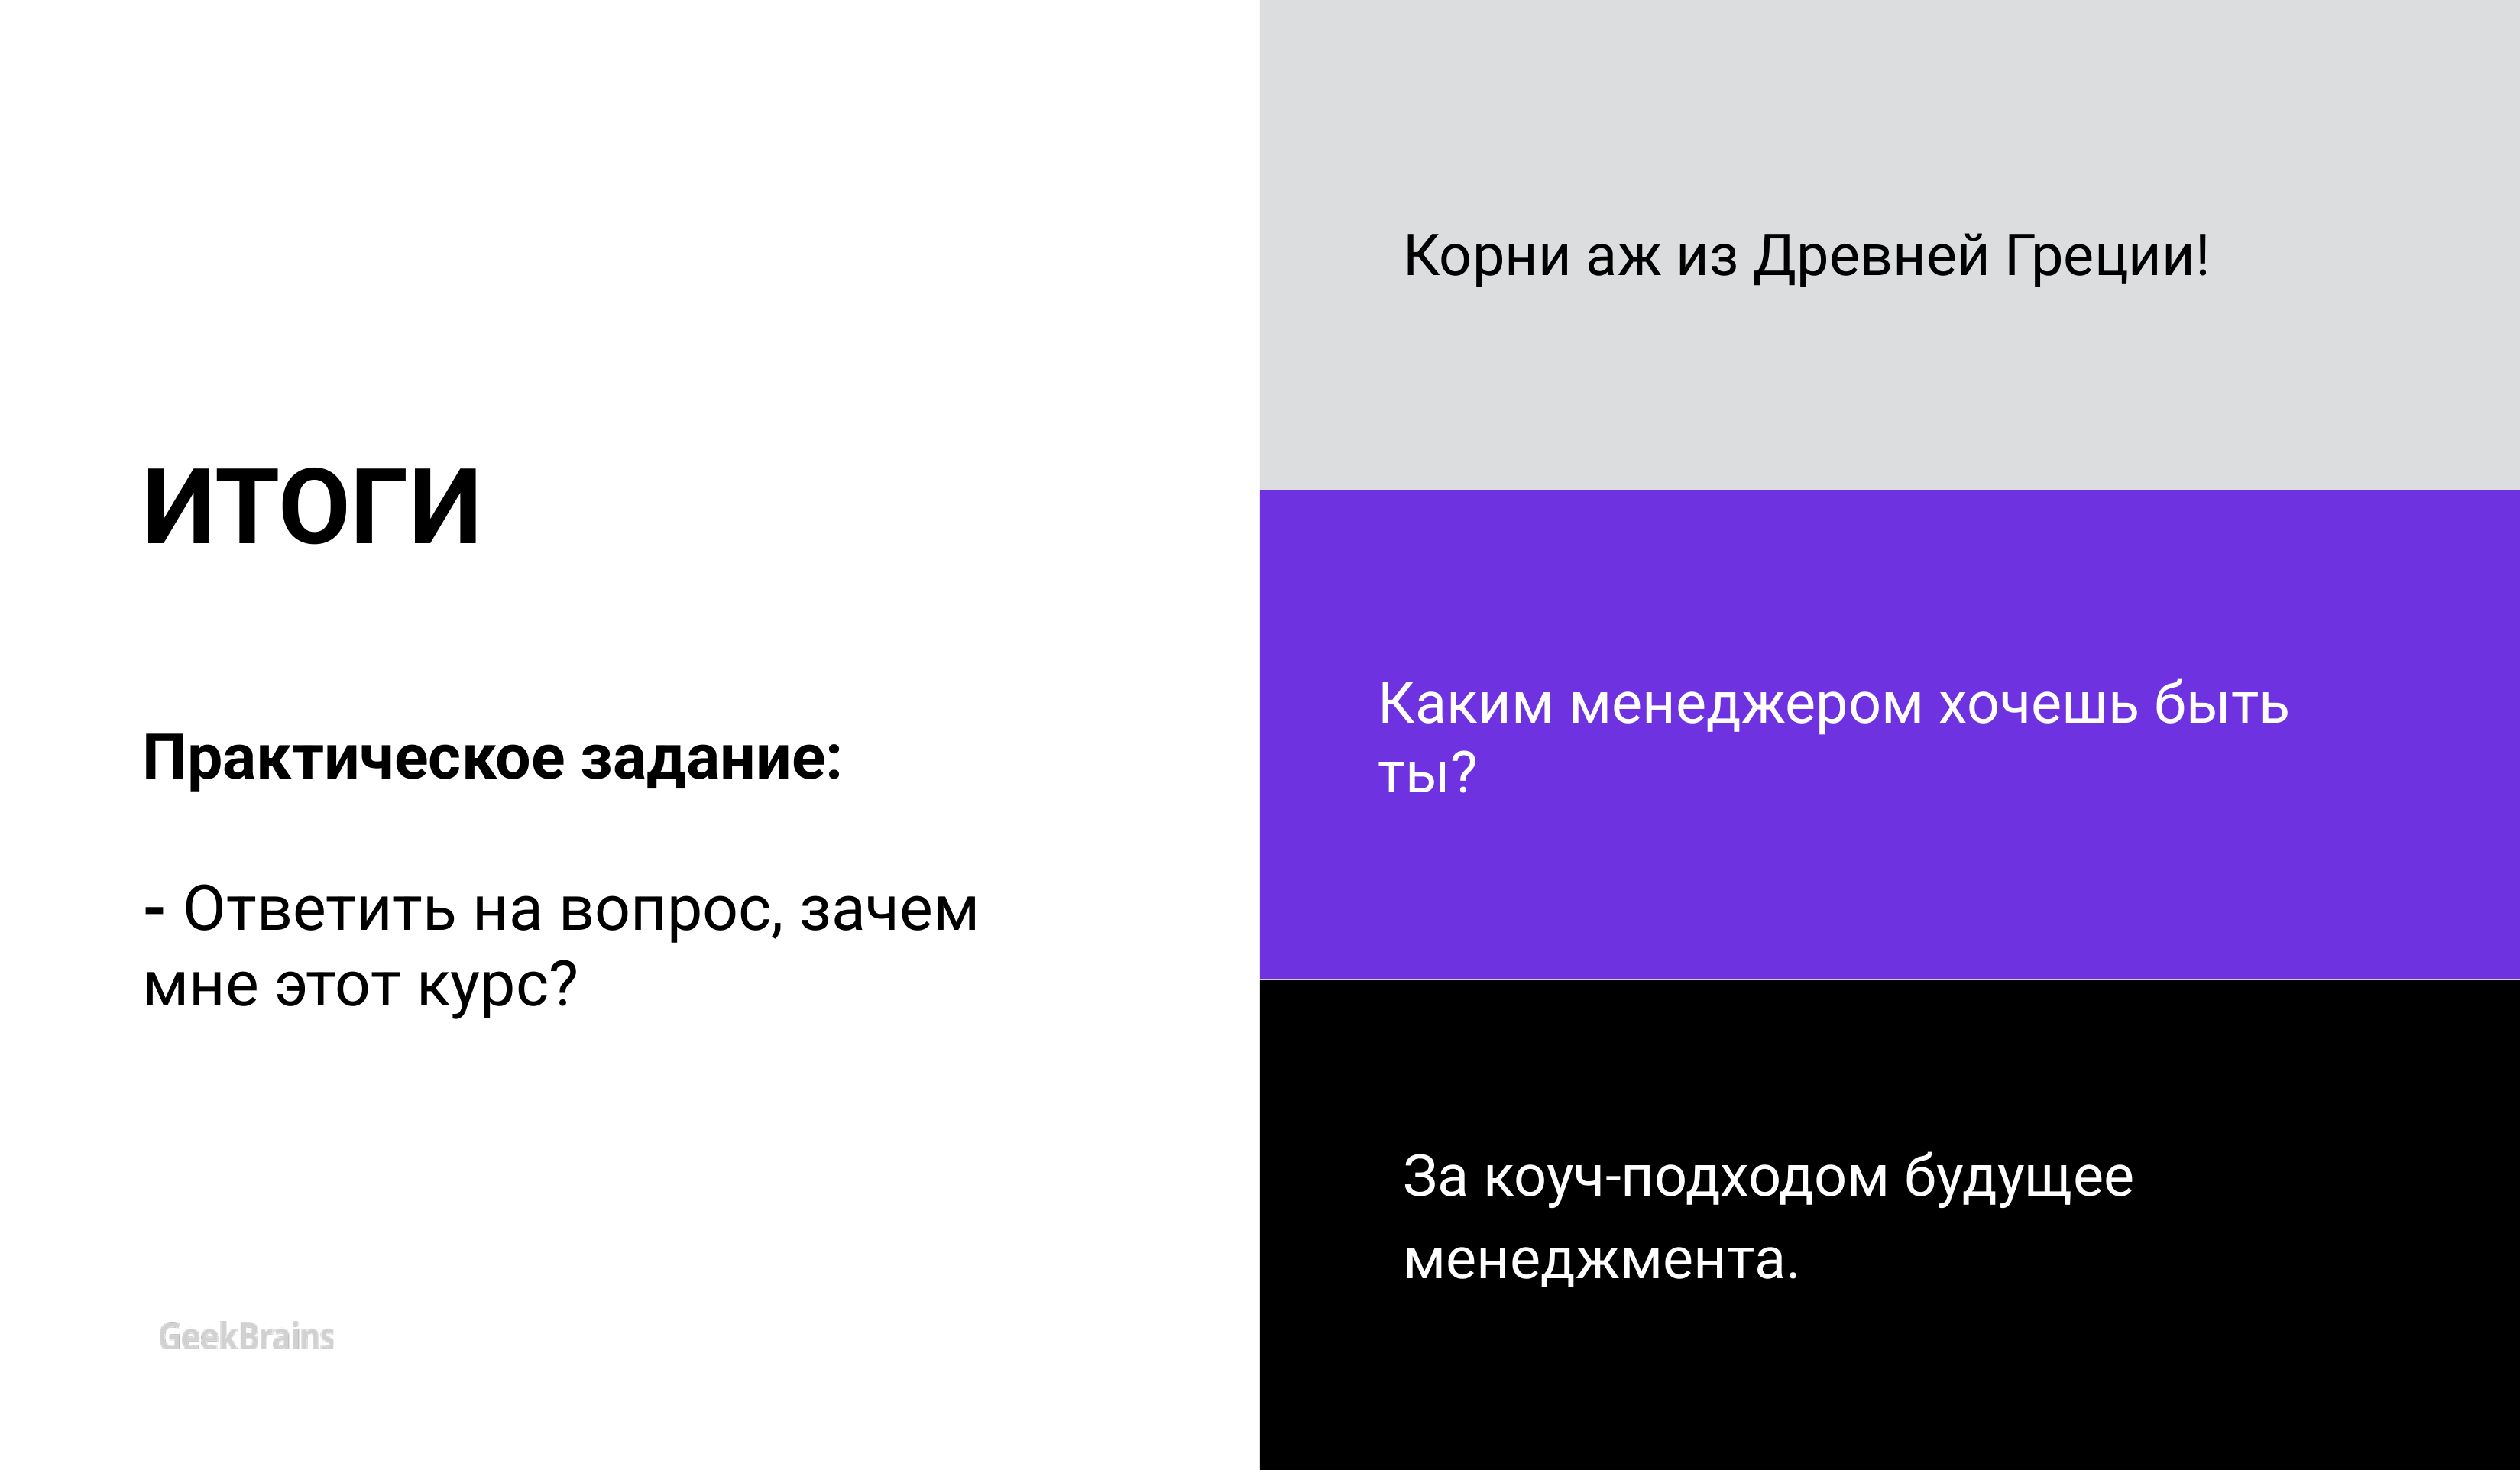

# ИТОГИ Практическое задание: - Ответить на вопрос, зачем мне этот курс?
Корни аж из Древней Греции!
Каким менеджером хочешь быть ты?
За коуч-подходом будущее менеджмента.